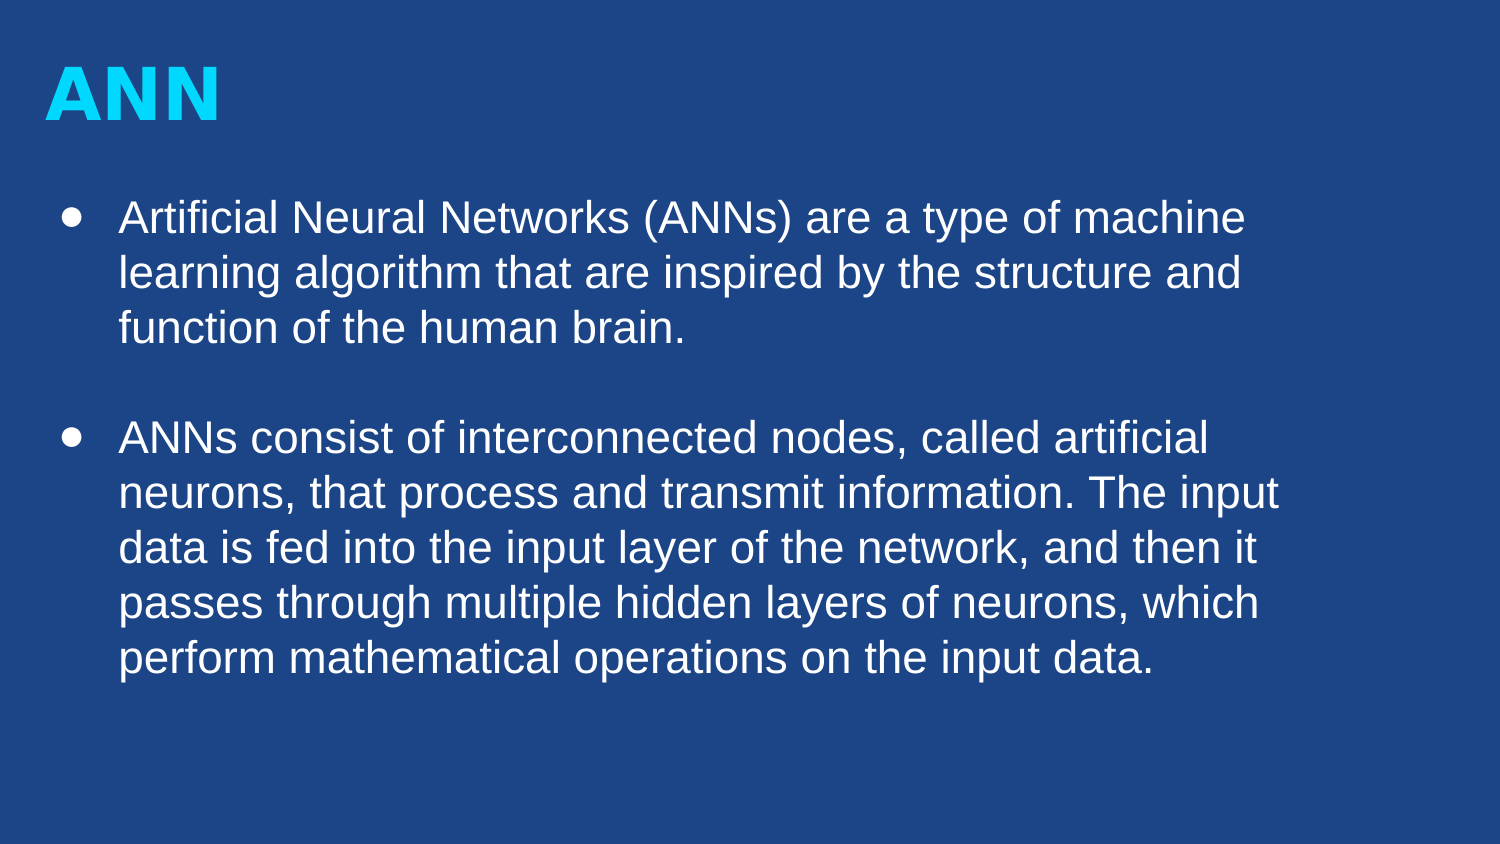

# ANN
Artificial Neural Networks (ANNs) are a type of machine learning algorithm that are inspired by the structure and function of the human brain.

ANNs consist of interconnected nodes, called artificial neurons, that process and transmit information. The input data is fed into the input layer of the network, and then it passes through multiple hidden layers of neurons, which perform mathematical operations on the input data.